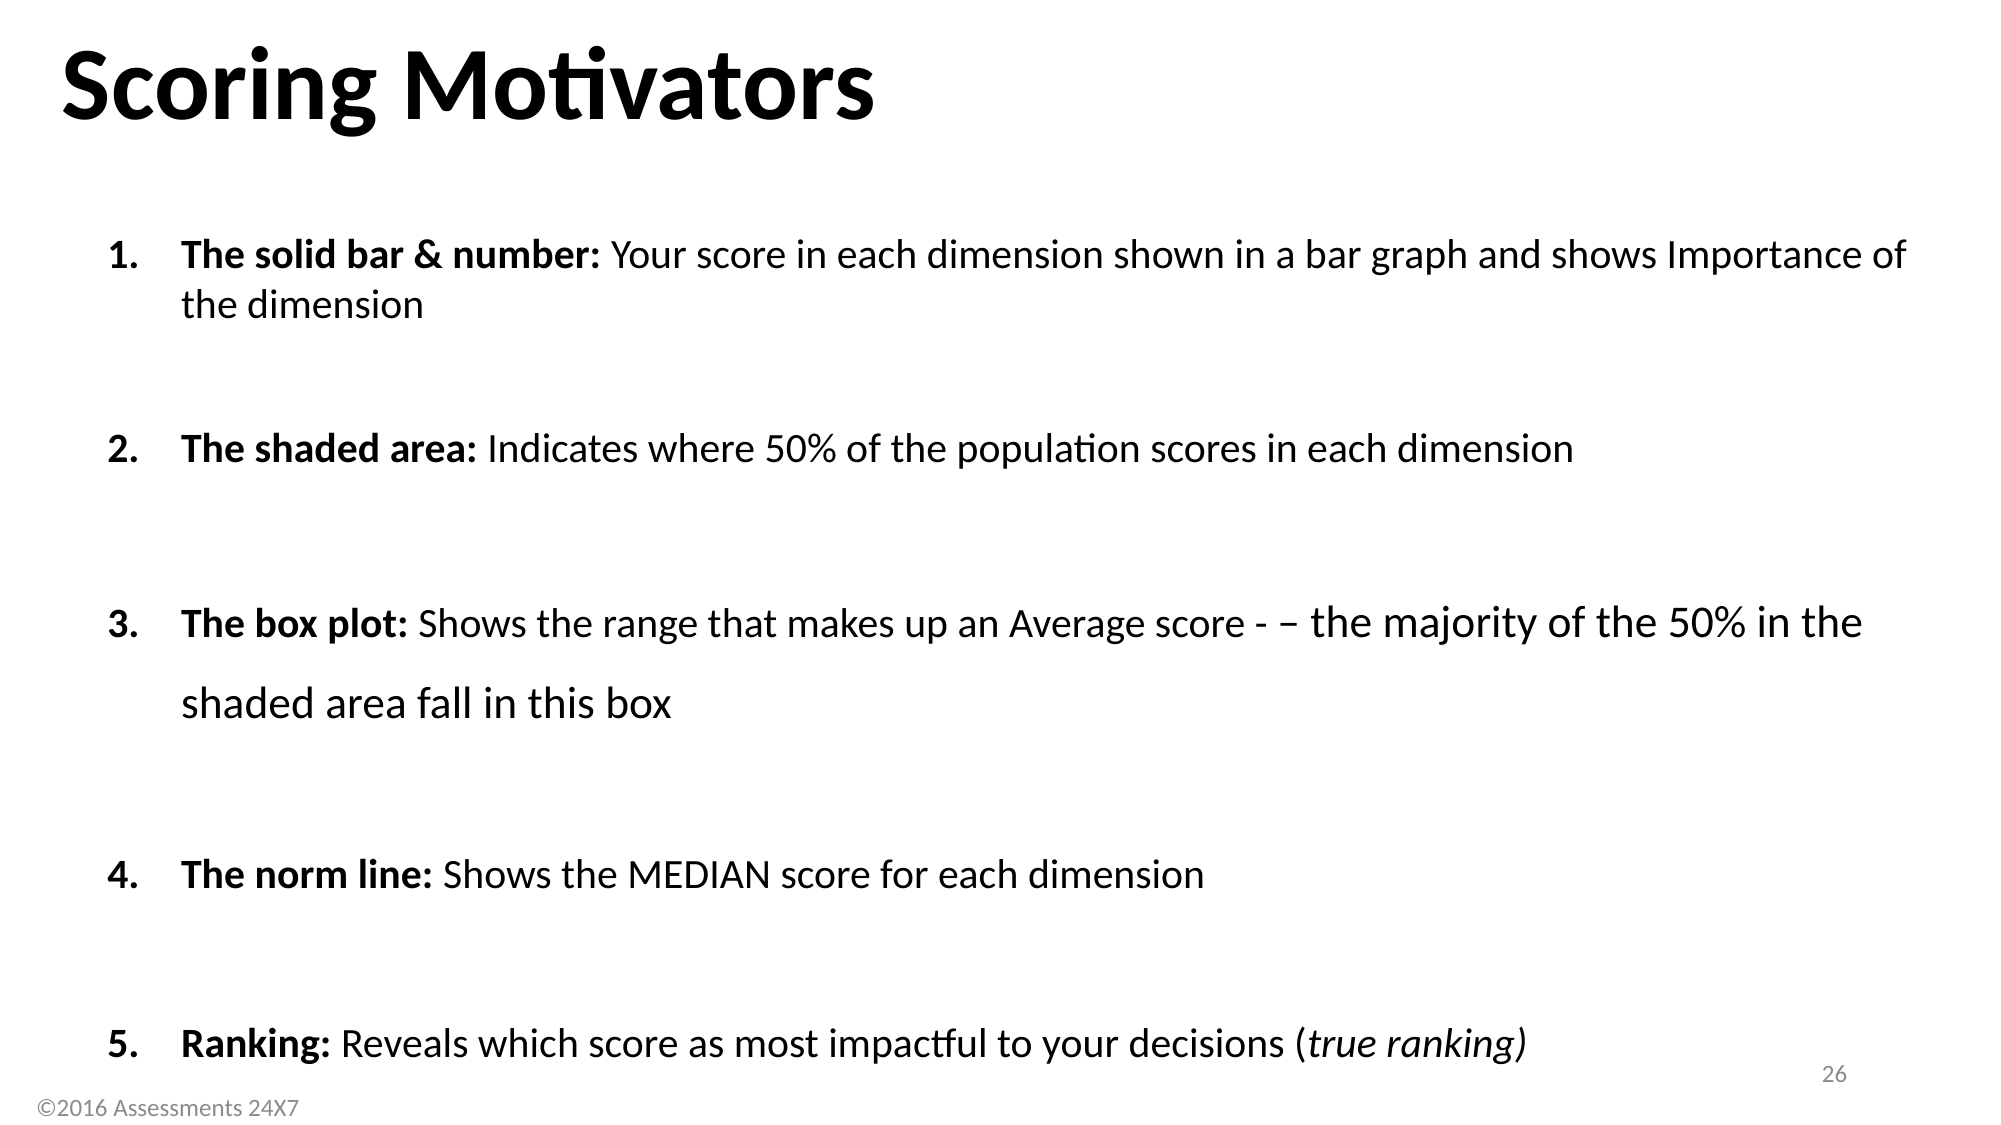

# Scoring Motivators
The solid bar & number: Your score in each dimension shown in a bar graph and shows Importance of the dimension
The shaded area: Indicates where 50% of the population scores in each dimension
The box plot: Shows the range that makes up an Average score - – the majority of the 50% in the shaded area fall in this box
The norm line: Shows the MEDIAN score for each dimension
Ranking: Reveals which score as most impactful to your decisions (true ranking)
26
©2016 Assessments 24X7